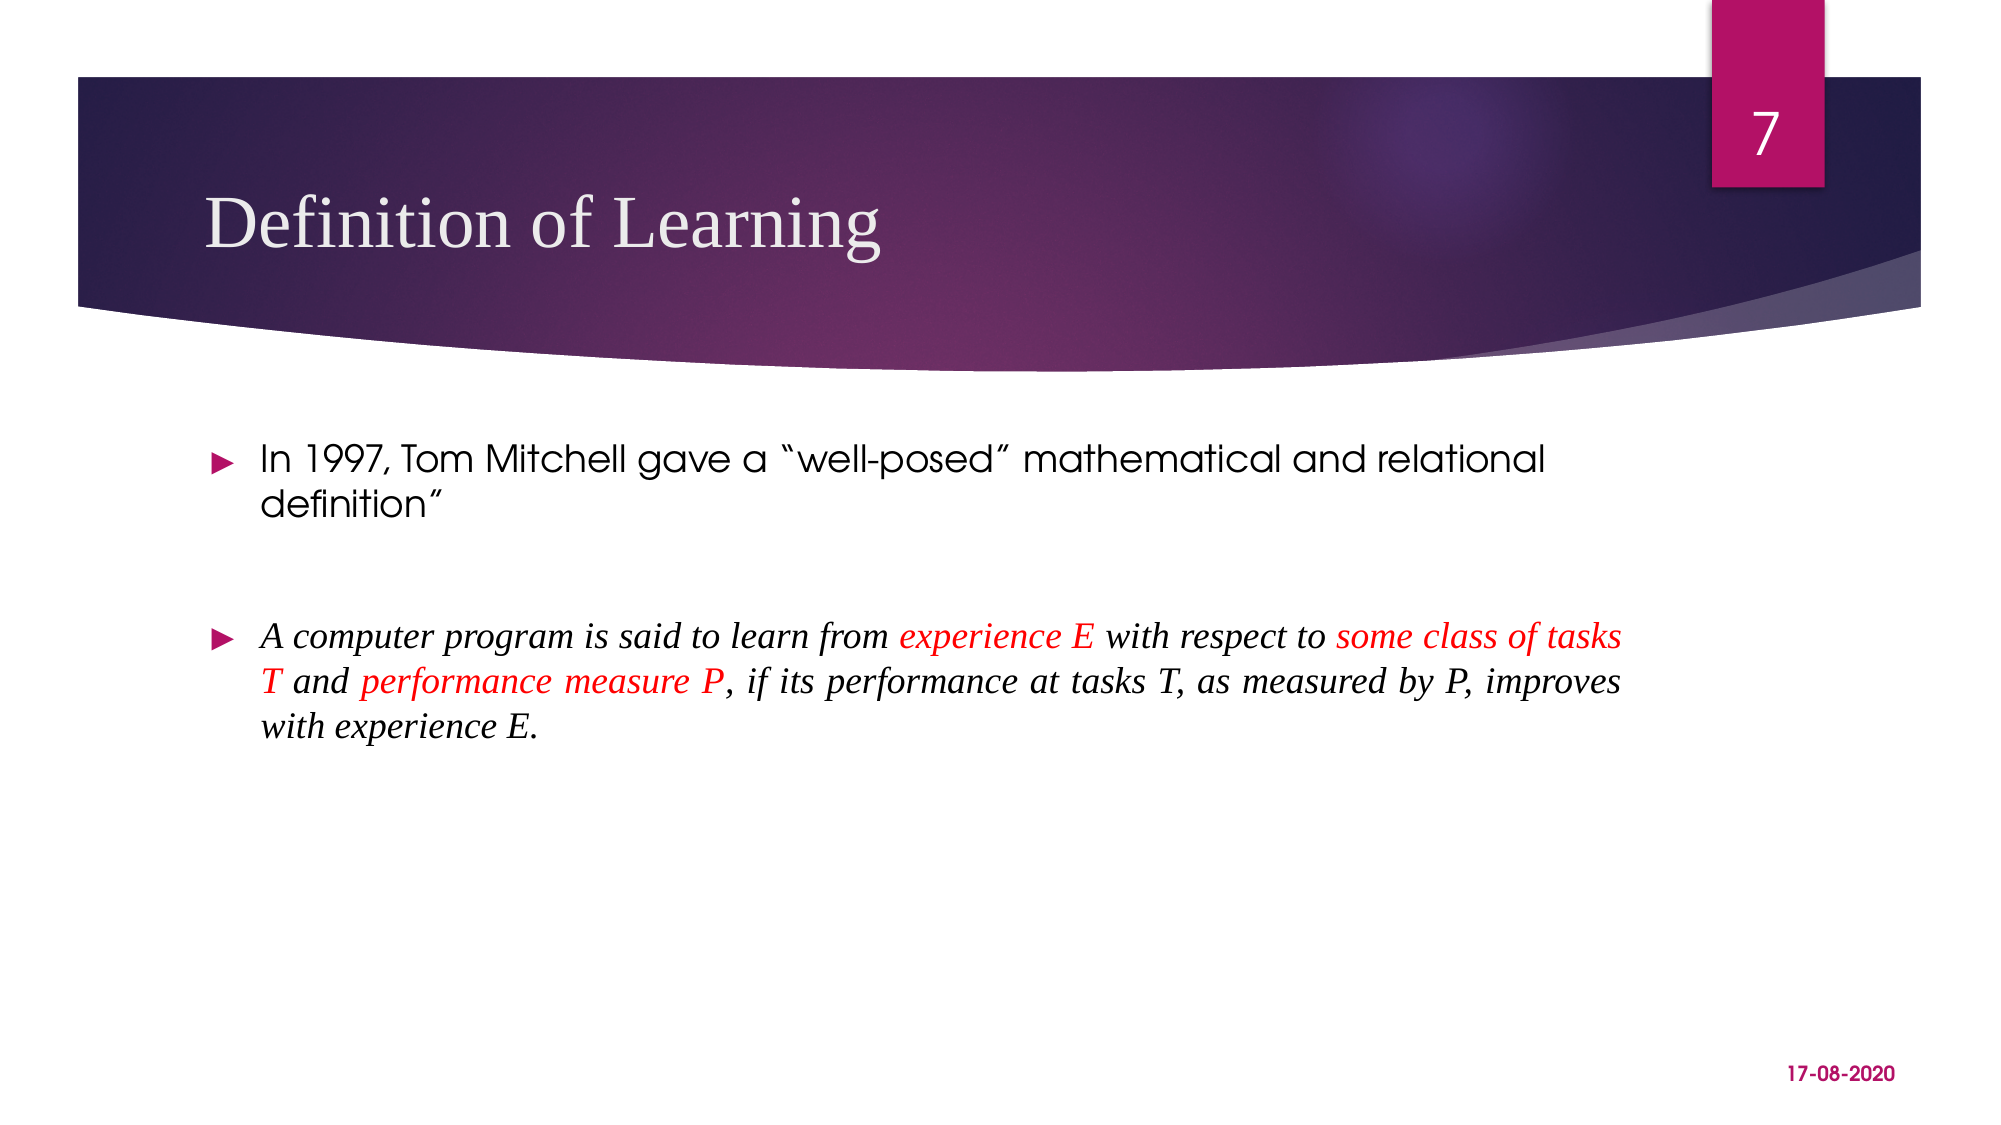

7
# Definition of Learning
In 1997, Tom Mitchell gave a “well-posed” mathematical and relational definition”

A computer program is said to learn from experience E with respect to some class of tasks T and performance measure P, if its performance at tasks T, as measured by P, improves with experience E.
17-08-2020